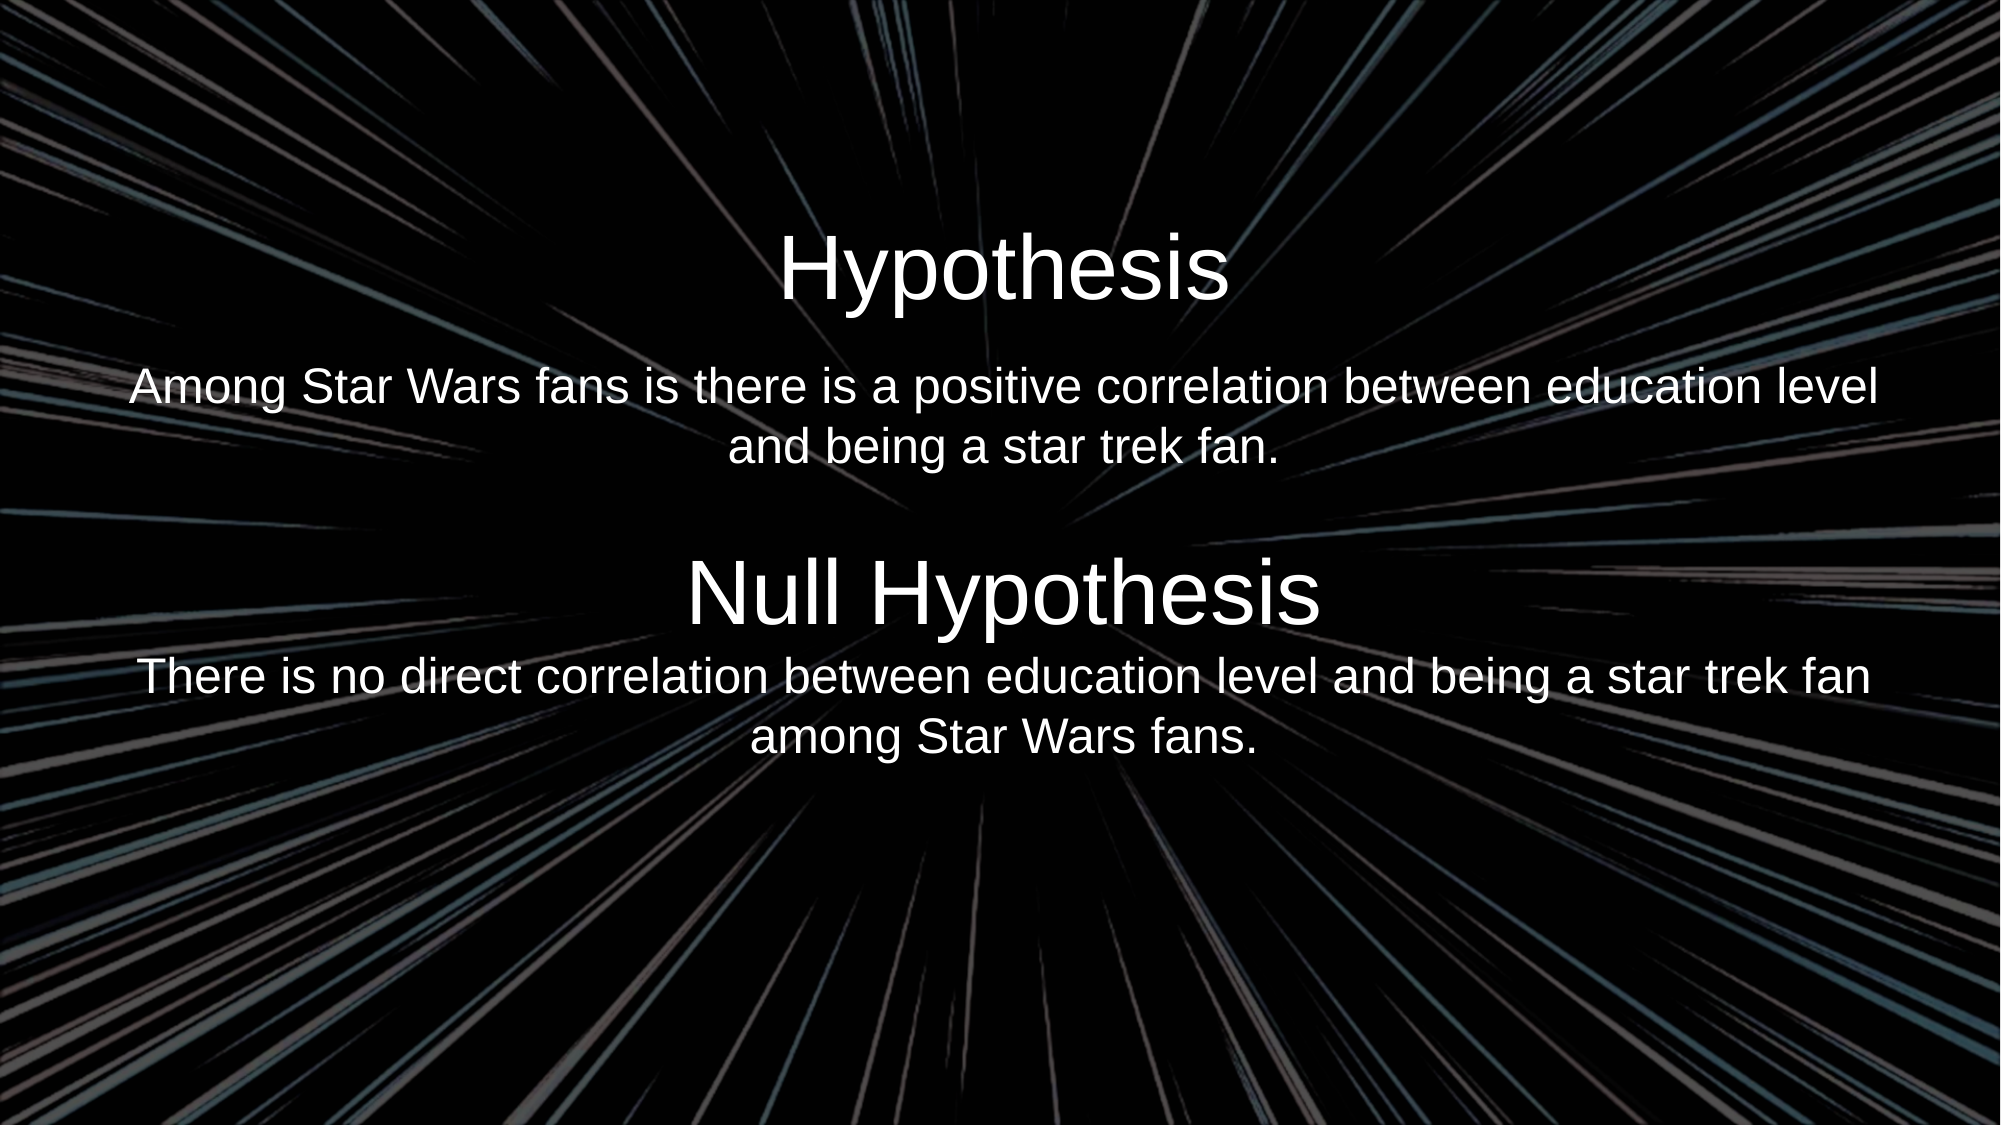

# Hypothesis Among Star Wars fans is there is a positive correlation between education level and being a star trek fan. Null Hypothesis There is no direct correlation between education level and being a star trek fan among Star Wars fans.